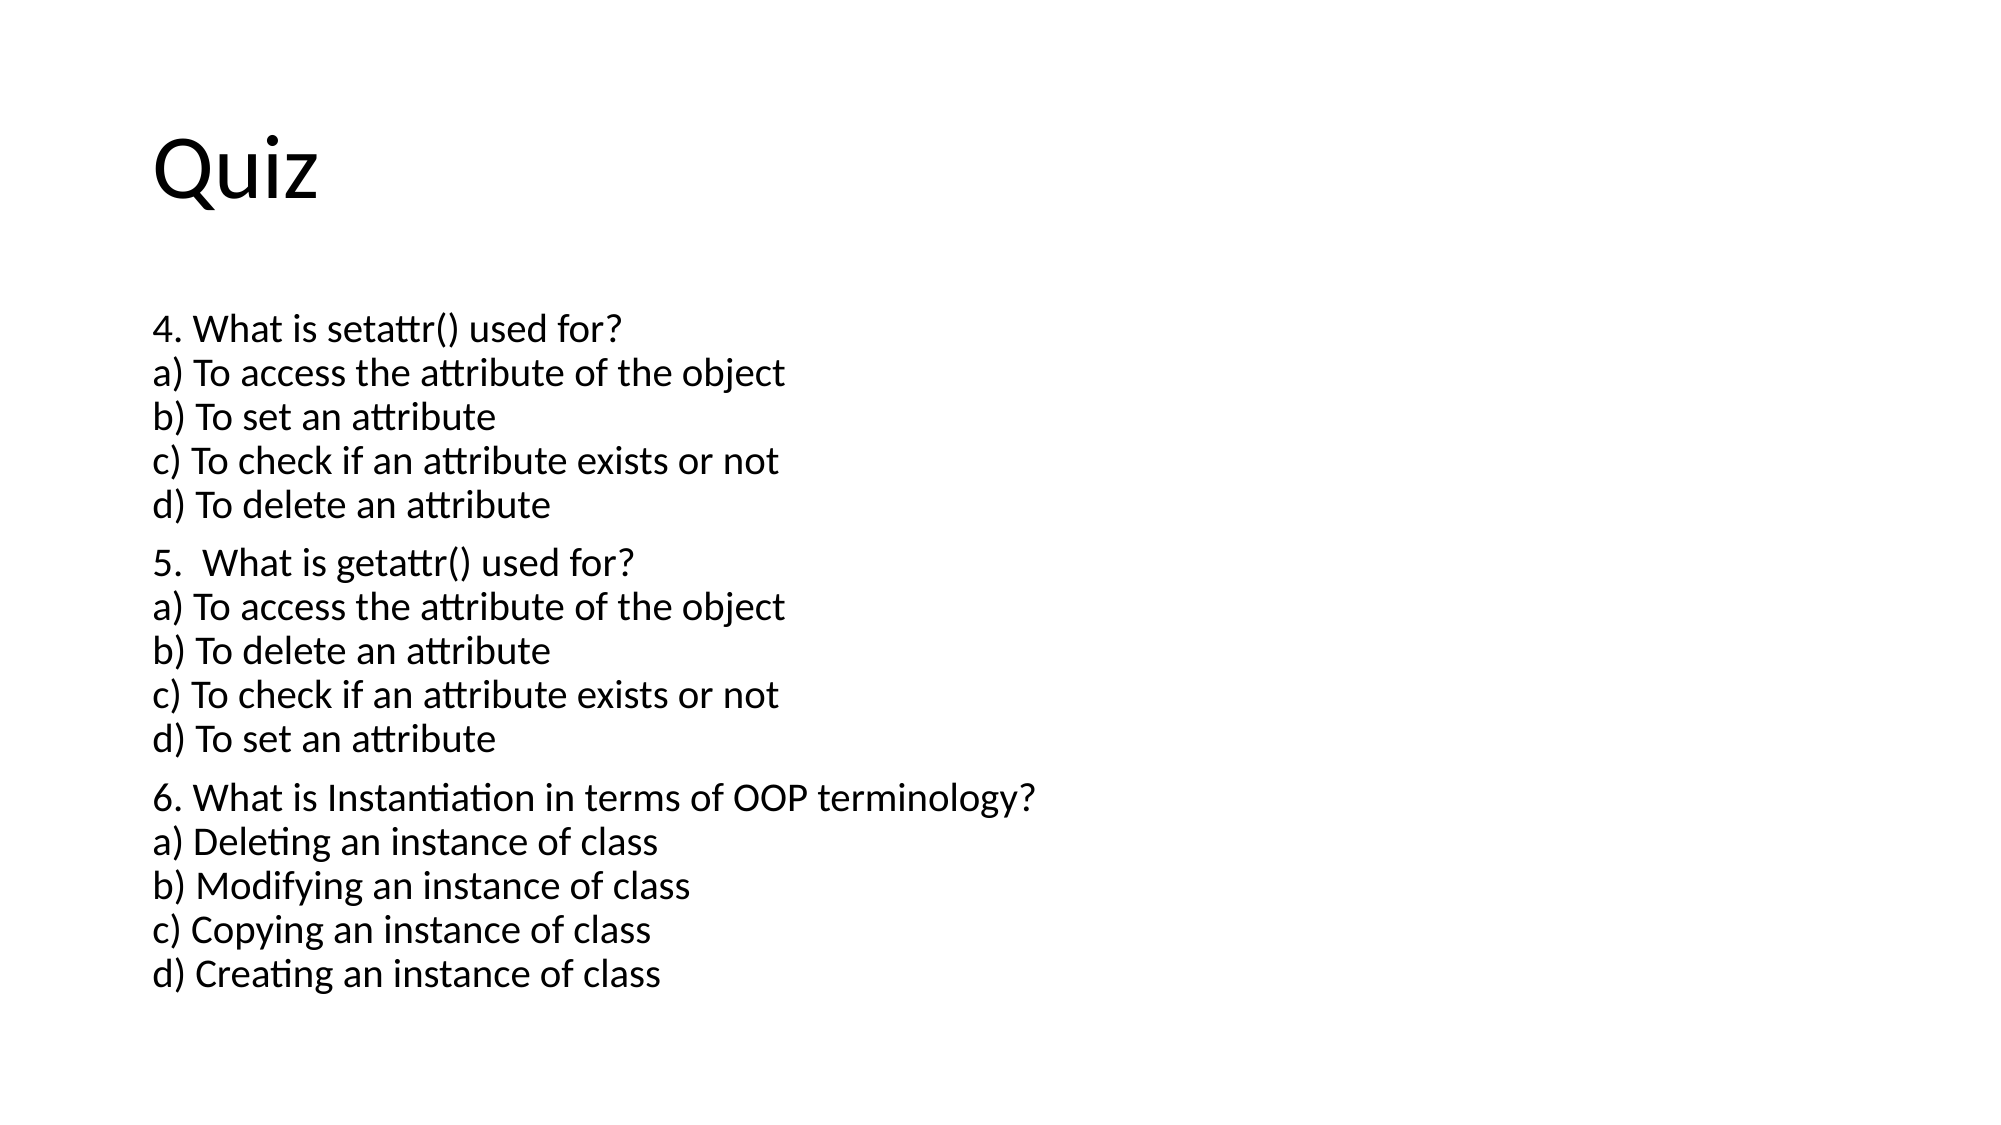

# Quiz
4. What is setattr() used for?
a) To access the attribute of the object
b) To set an attribute
c) To check if an attribute exists or not
d) To delete an attribute
5.  What is getattr() used for?
a) To access the attribute of the object
b) To delete an attribute
c) To check if an attribute exists or not
d) To set an attribute
6. What is Instantiation in terms of OOP terminology?
a) Deleting an instance of class
b) Modifying an instance of class
c) Copying an instance of class
d) Creating an instance of class